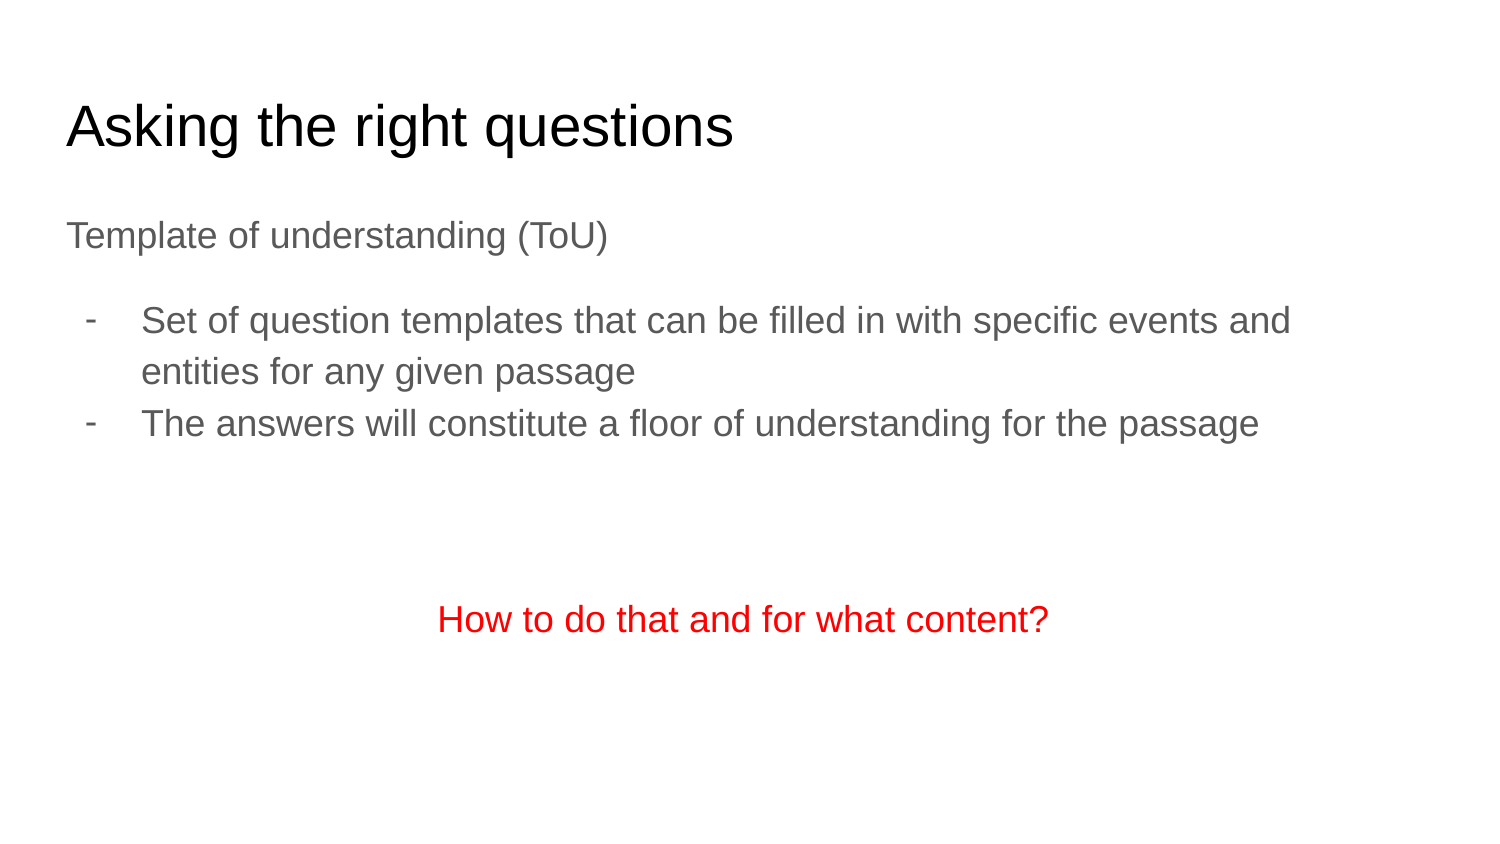

# Asking the right questions
Template of understanding (ToU)
Set of question templates that can be filled in with specific events and entities for any given passage
The answers will constitute a floor of understanding for the passage

How to do that and for what content?